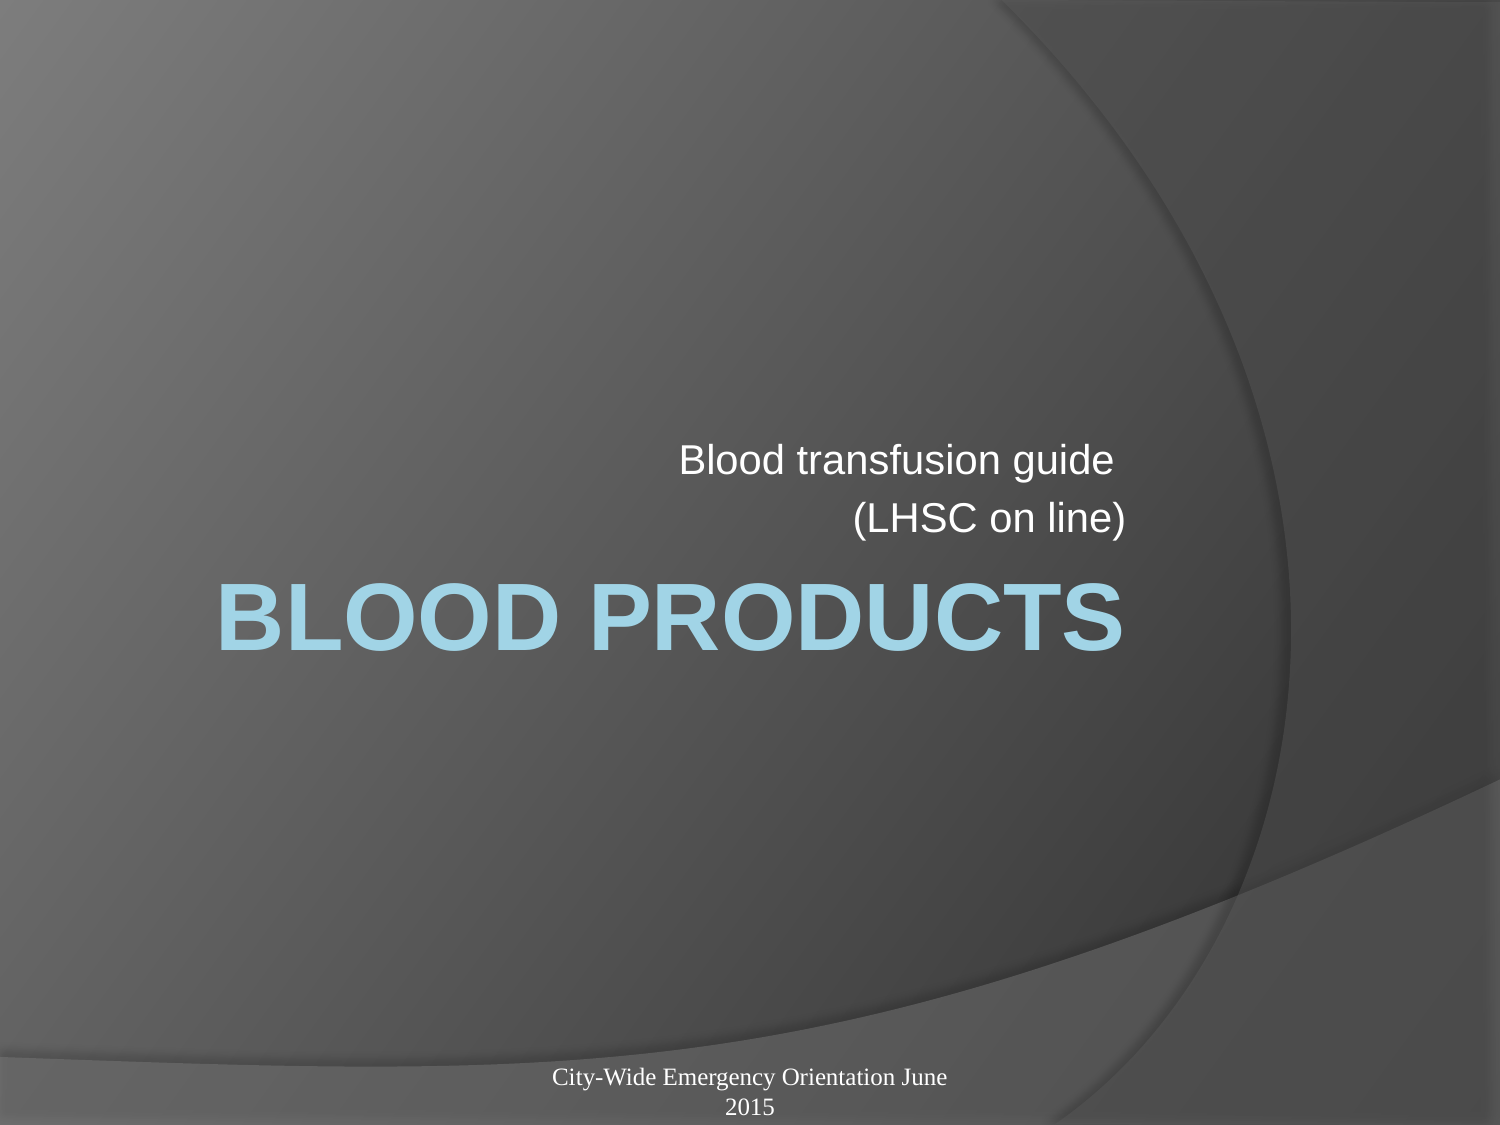

Blood transfusion guide
(LHSC on line)
# Blood products
City-Wide Emergency Orientation June 2015